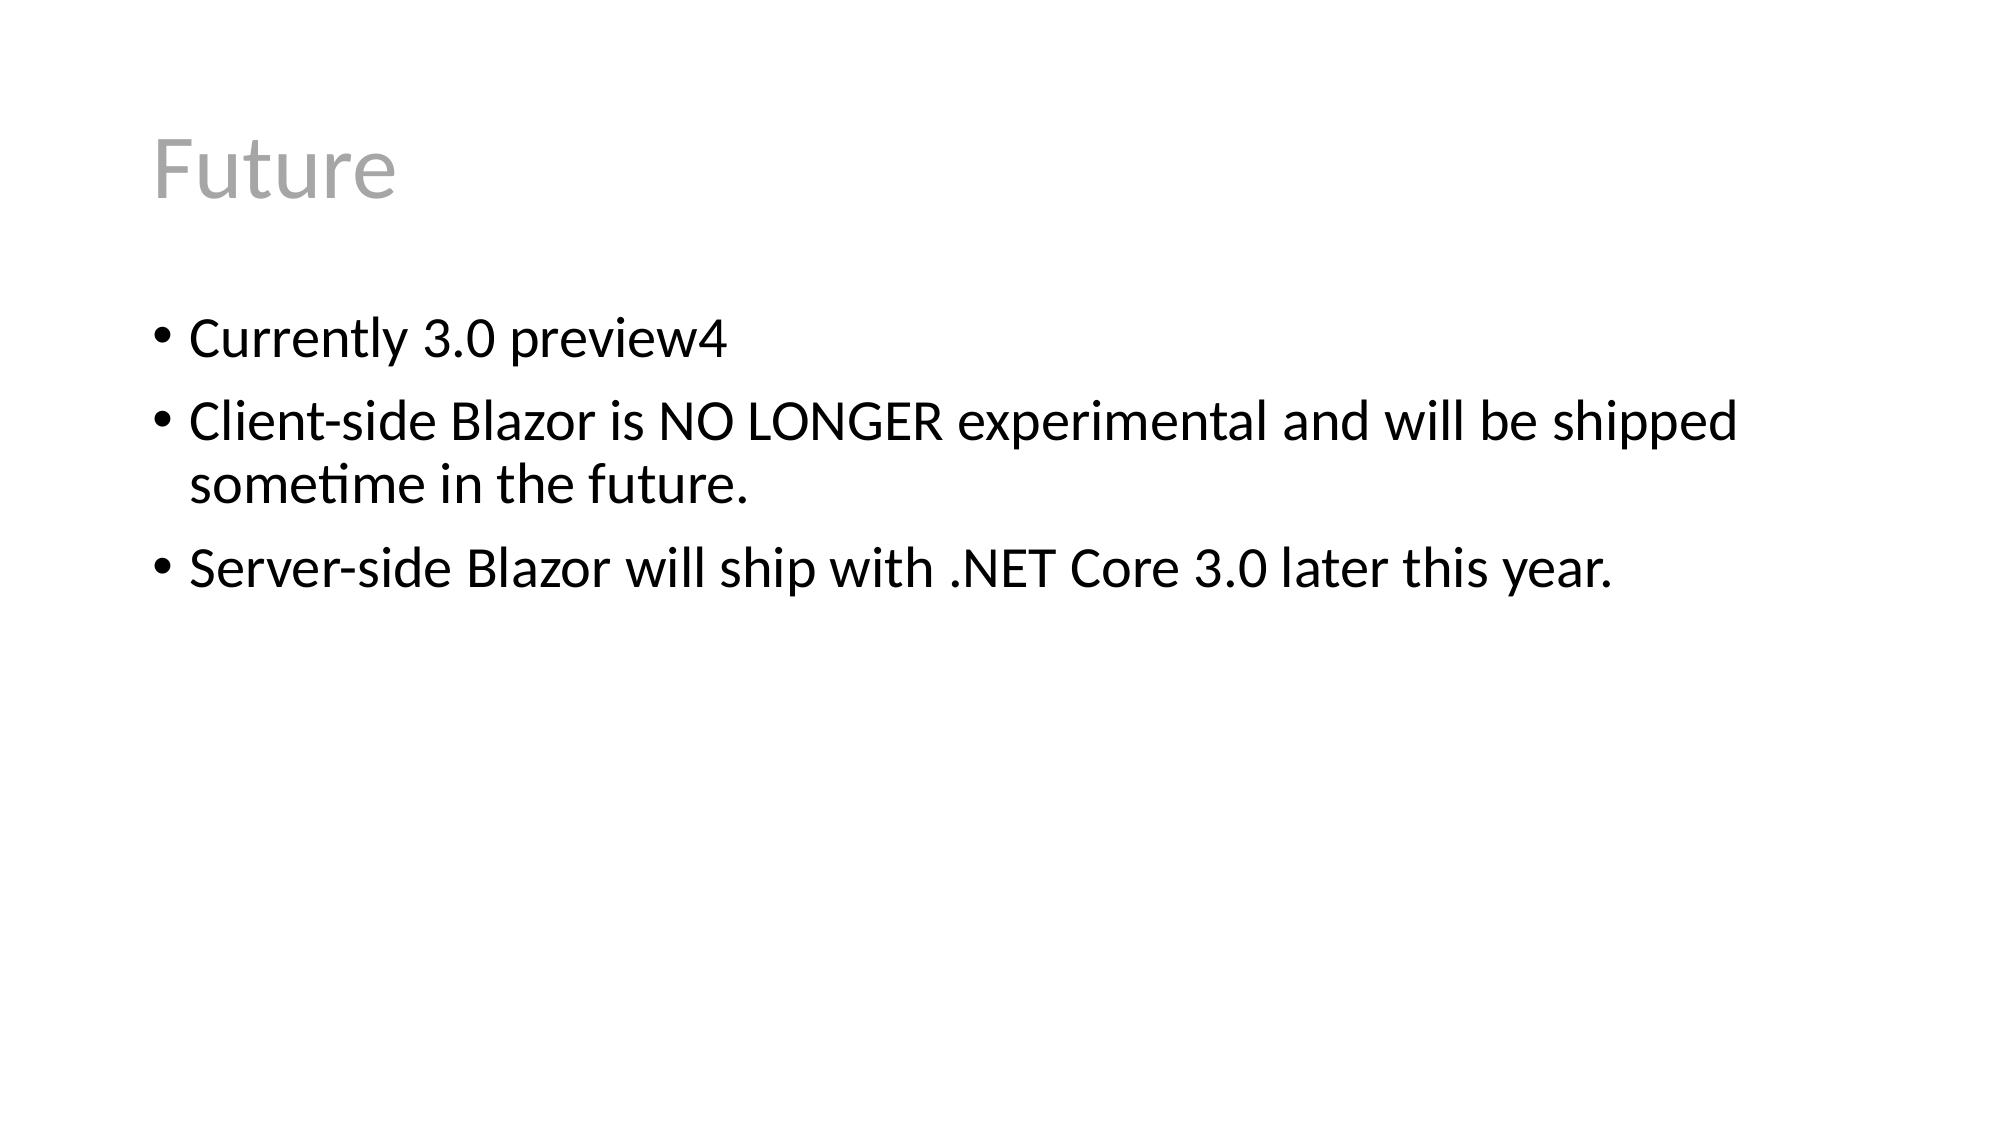

# Future
Currently 3.0 preview4
Client-side Blazor is NO LONGER experimental and will be shipped sometime in the future.
Server-side Blazor will ship with .NET Core 3.0 later this year.